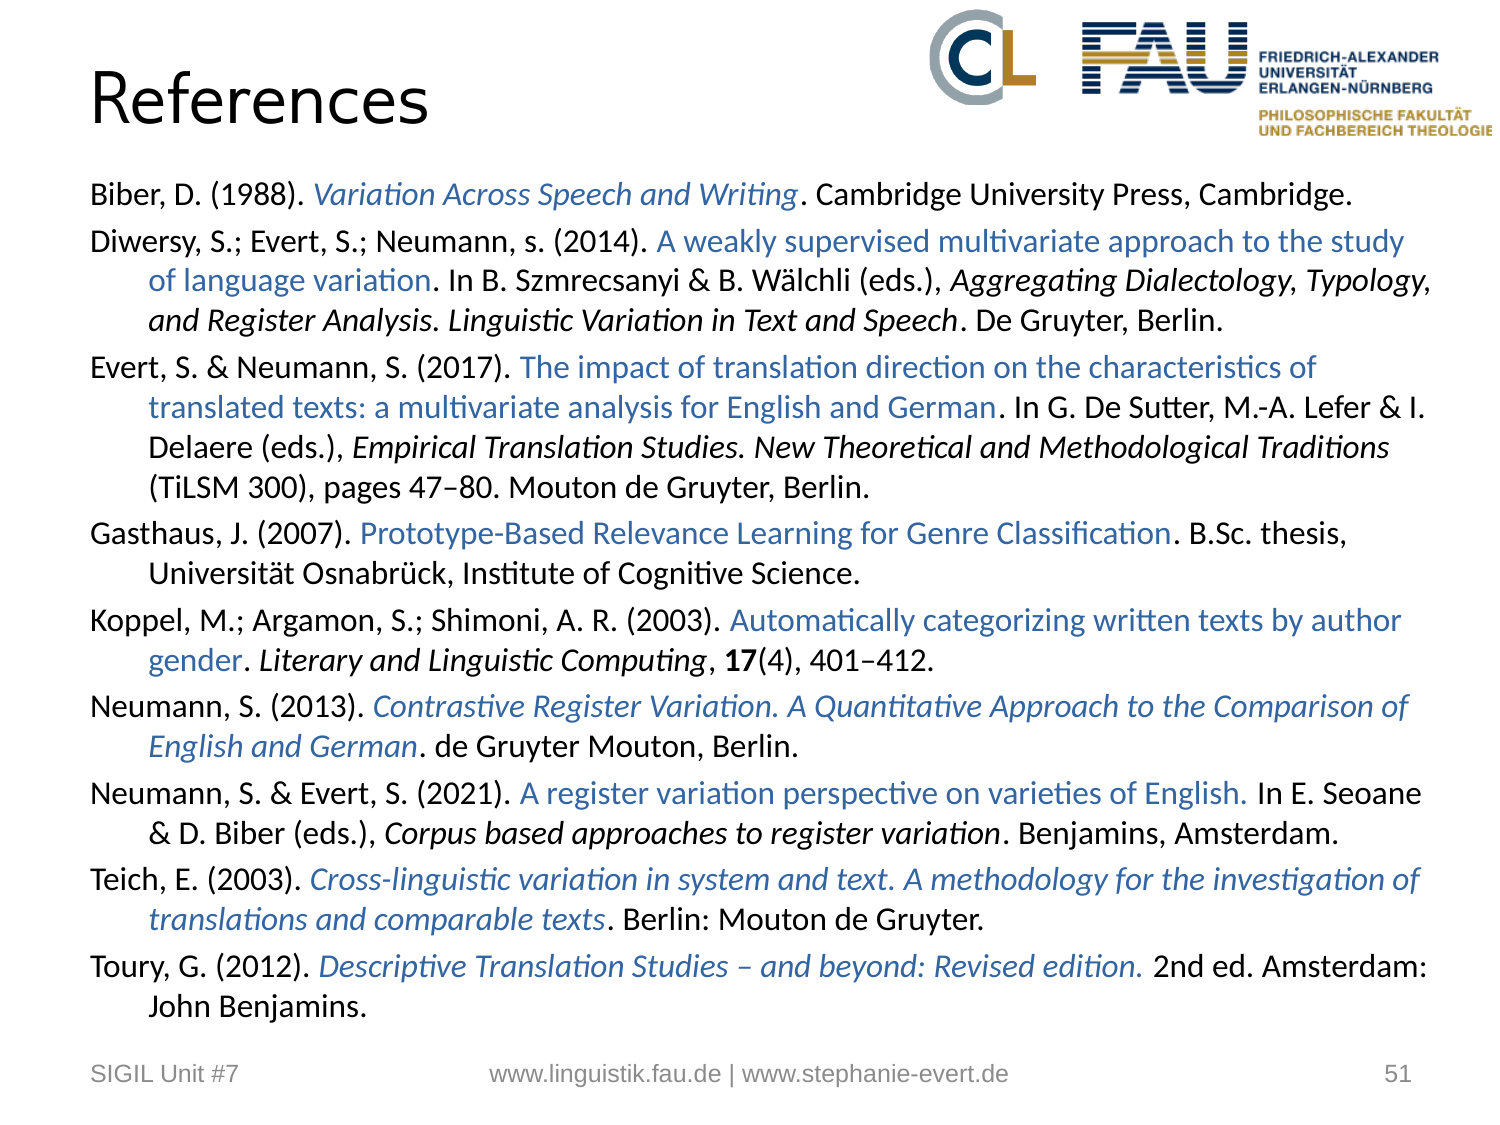

# References
Biber, D. (1988). Variation Across Speech and Writing. Cambridge University Press, Cambridge.
Diwersy, S.; Evert, S.; Neumann, s. (2014). A weakly supervised multivariate approach to the study of language variation. In B. Szmrecsanyi & B. Wälchli (eds.), Aggregating Dialectology, Typology, and Register Analysis. Linguistic Variation in Text and Speech. De Gruyter, Berlin.
Evert, S. & Neumann, S. (2017). The impact of translation direction on the characteristics of translated texts: a multivariate analysis for English and German. In G. De Sutter, M.-A. Lefer & I. Delaere (eds.), Empirical Translation Studies. New Theoretical and Methodological Traditions (TiLSM 300), pages 47–80. Mouton de Gruyter, Berlin.
Gasthaus, J. (2007). Prototype-Based Relevance Learning for Genre Classification. B.Sc. thesis, Universität Osnabrück, Institute of Cognitive Science.
Koppel, M.; Argamon, S.; Shimoni, A. R. (2003). Automatically categorizing written texts by author gender. Literary and Linguistic Computing, 17(4), 401–412.
Neumann, S. (2013). Contrastive Register Variation. A Quantitative Approach to the Comparison of English and German. de Gruyter Mouton, Berlin.
Neumann, S. & Evert, S. (2021). A register variation perspective on varieties of English. In E. Seoane & D. Biber (eds.), Corpus based approaches to register variation. Benjamins, Amsterdam.
Teich, E. (2003). Cross-linguistic variation in system and text. A methodology for the investigation of translations and comparable texts. Berlin: Mouton de Gruyter.
Toury, G. (2012). Descriptive Translation Studies – and beyond: Revised edition. 2nd ed. Amsterdam: John Benjamins.
SIGIL Unit #7
www.linguistik.fau.de | www.stephanie-evert.de
51